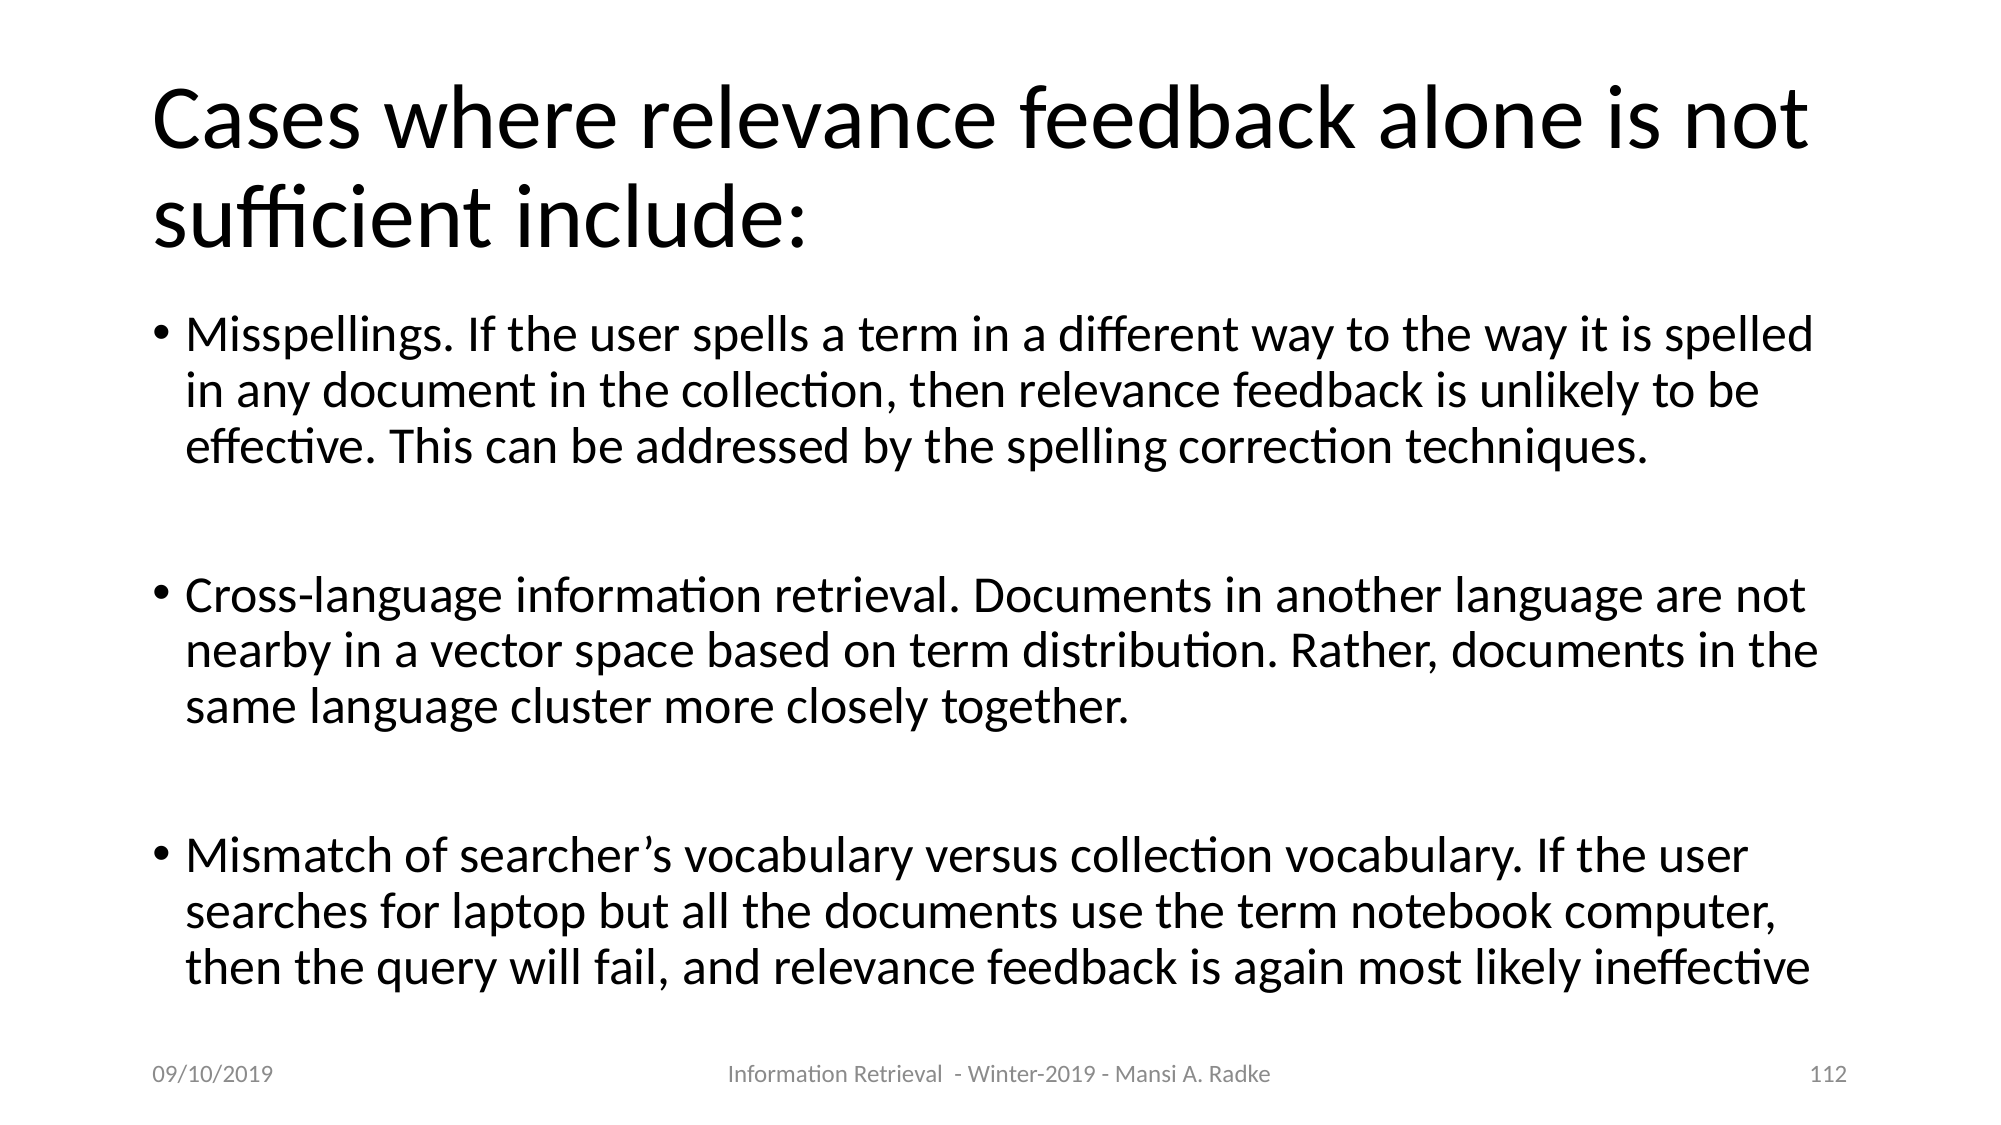

Cases where relevance feedback alone is not sufficient include:
Misspellings. If the user spells a term in a different way to the way it is spelled in any document in the collection, then relevance feedback is unlikely to be effective. This can be addressed by the spelling correction techniques.

Cross-language information retrieval. Documents in another language are not nearby in a vector space based on term distribution. Rather, documents in the same language cluster more closely together.

Mismatch of searcher’s vocabulary versus collection vocabulary. If the user searches for laptop but all the documents use the term notebook computer, then the query will fail, and relevance feedback is again most likely ineffective
09/10/2019
Information Retrieval  - Winter-2019 - Mansi A. Radke
112